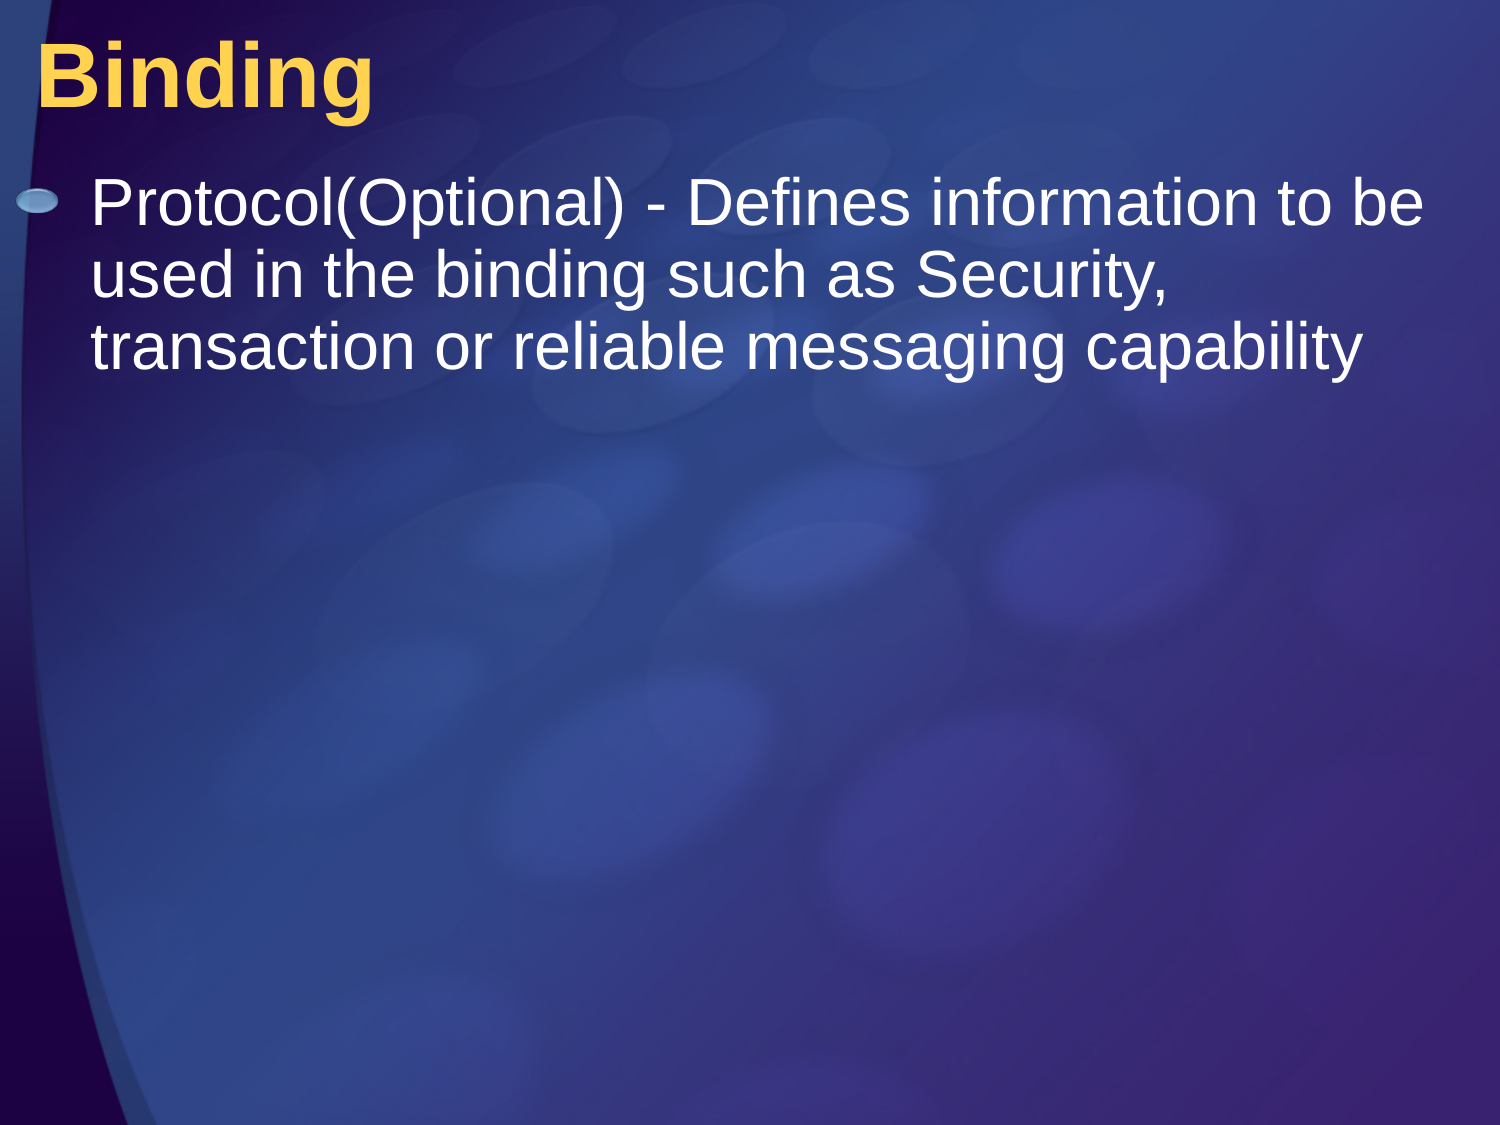

# Binding
Protocol(Optional) - Defines information to be used in the binding such as Security, transaction or reliable messaging capability